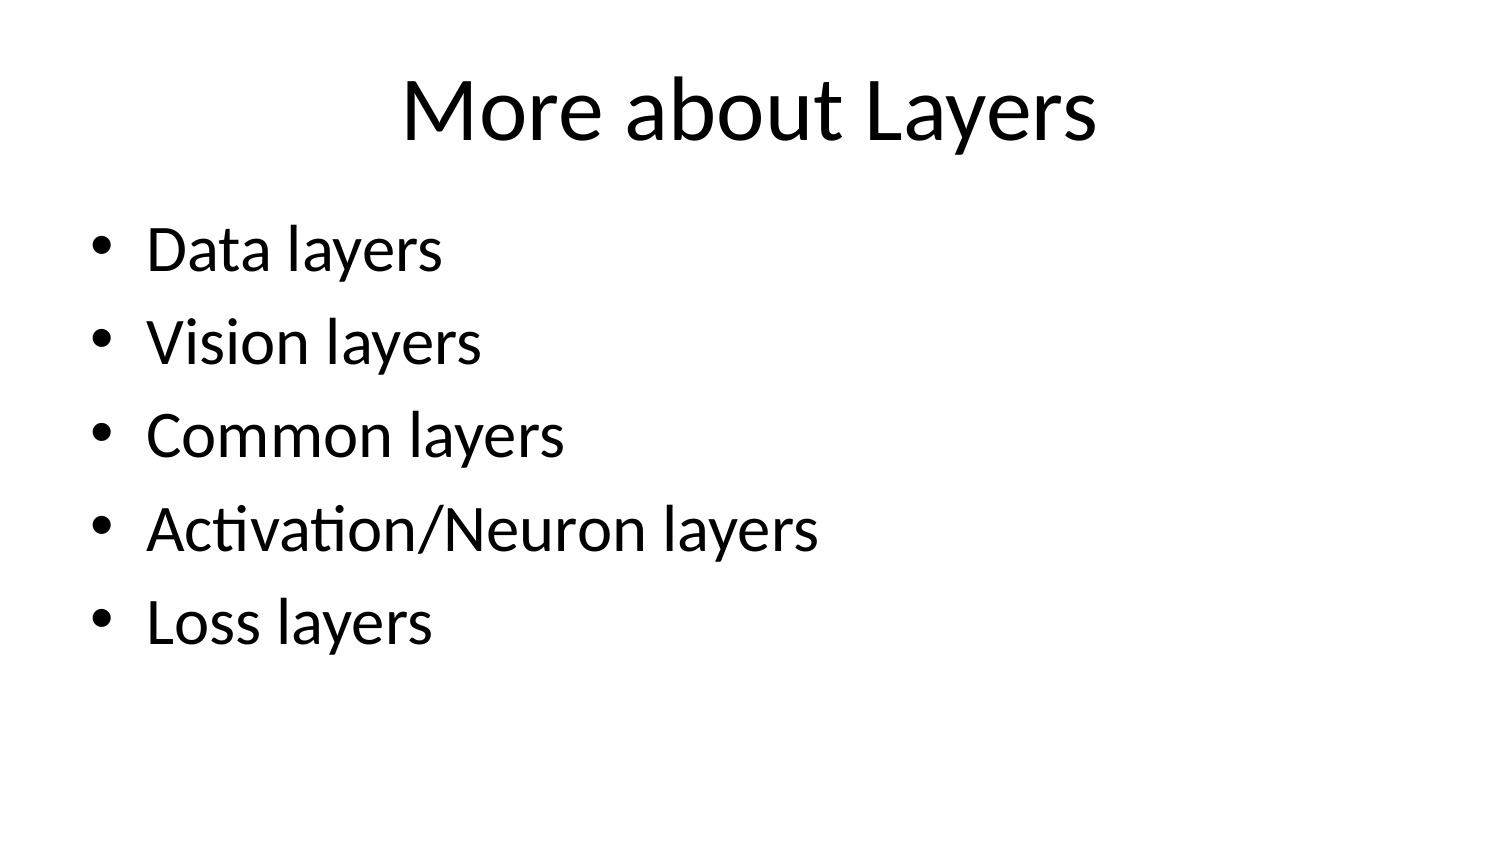

# More about Layers
Data layers
Vision layers
Common layers
Activation/Neuron layers
Loss layers